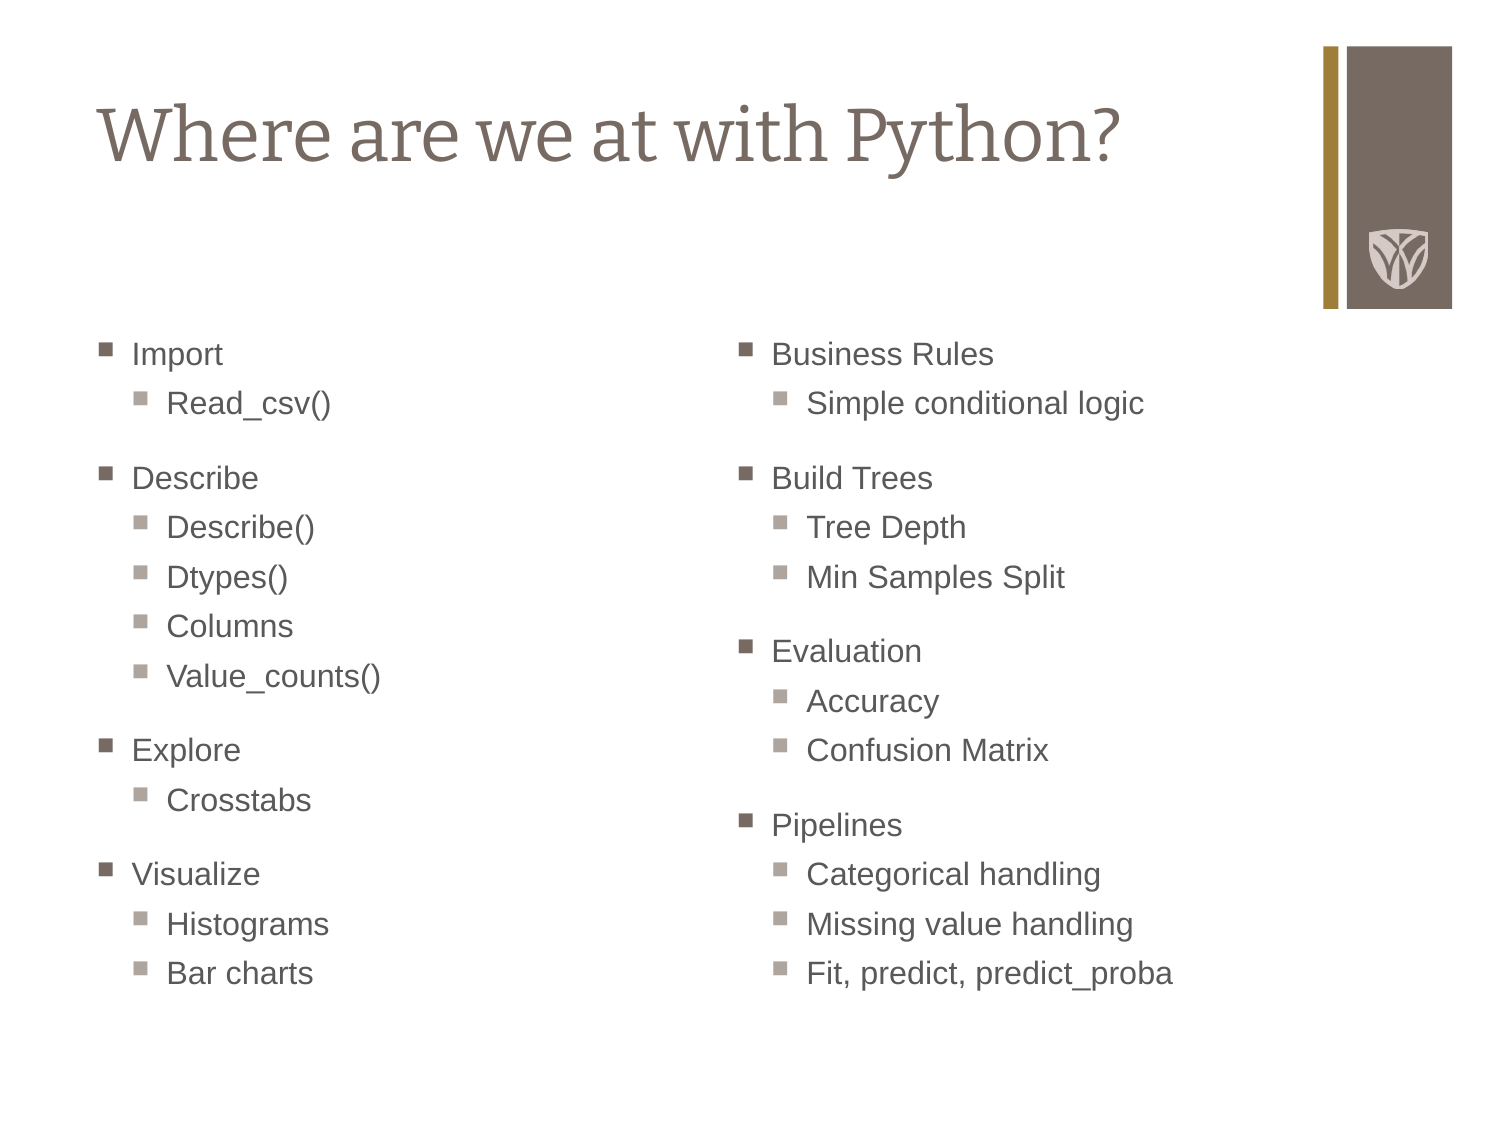

# Where are we at with Python?
Import
Read_csv()
Describe
Describe()
Dtypes()
Columns
Value_counts()
Explore
Crosstabs
Visualize
Histograms
Bar charts
Business Rules
Simple conditional logic
Build Trees
Tree Depth
Min Samples Split
Evaluation
Accuracy
Confusion Matrix
Pipelines
Categorical handling
Missing value handling
Fit, predict, predict_proba